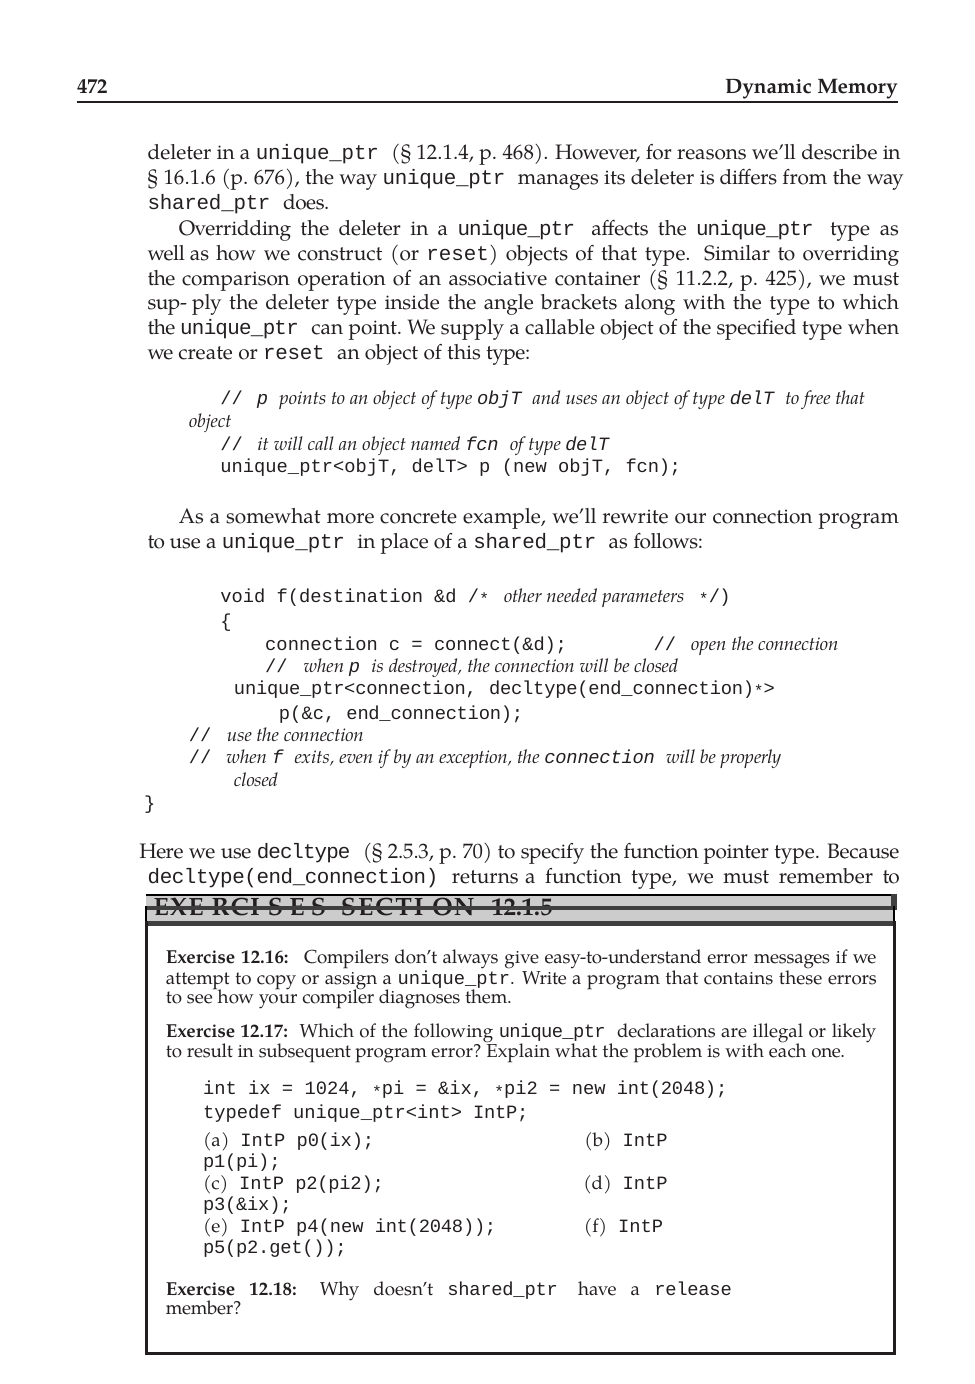

472
Dynamic Memory

deleter in a unique_ptr (§ 12.1.4, p. 468). However, for reasons we’ll describe in
§ 16.1.6 (p. 676), the way unique_ptr manages its deleter is differs from the way
shared_ptr does.
Overridding the deleter in a unique_ptr affects the unique_ptr type as well as how we construct (or reset) objects of that type. Similar to overriding the comparison operation of an associative container (§ 11.2.2, p. 425), we must sup- ply the deleter type inside the angle brackets along with the type to which the unique_ptr can point. We supply a callable object of the specified type when we create or reset an object of this type:

// p points to an object of type objT and uses an object of type delT to free that object
// it will call an object named fcn of type delT
unique_ptr<objT, delT> p (new objT, fcn);

As a somewhat more concrete example, we’ll rewrite our connection program to use a unique_ptr in place of a shared_ptr as follows:

void f(destination &d /* other needed parameters */)
{
connection c = connect(&d);	// open the connection
// when p is destroyed, the connection will be closed
unique_ptr<connection, decltype(end_connection)*> p(&c, end_connection);
// use the connection
// when f exits, even if by an exception, the connection will be properly closed
}

Here we use decltype (§ 2.5.3, p. 70) to specify the function pointer type. Because decltype(end_connection) returns a function type, we must remember to add a * to indicate that we’re using a pointer to that type (§ 6.7, p. 250).
|  |
| --- |
| Exe rci s e s Secti on 12.1.5 |
| Exercise 12.16: Compilers don’t always give easy-to-understand error messages if we attempt to copy or assign a unique\_ptr. Write a program that contains these errors to see how your compiler diagnoses them. Exercise 12.17: Which of the following unique\_ptr declarations are illegal or likely to result in subsequent program error? Explain what the problem is with each one. int ix = 1024, \*pi = &ix, \*pi2 = new int(2048); typedef unique\_ptr<int> IntP; (a) IntP p0(ix); (b) IntP p1(pi); (c) IntP p2(pi2); (d) IntP p3(&ix); (e) IntP p4(new int(2048)); (f) IntP p5(p2.get()); Exercise 12.18: Why doesn’t shared\_ptr have a release member? |